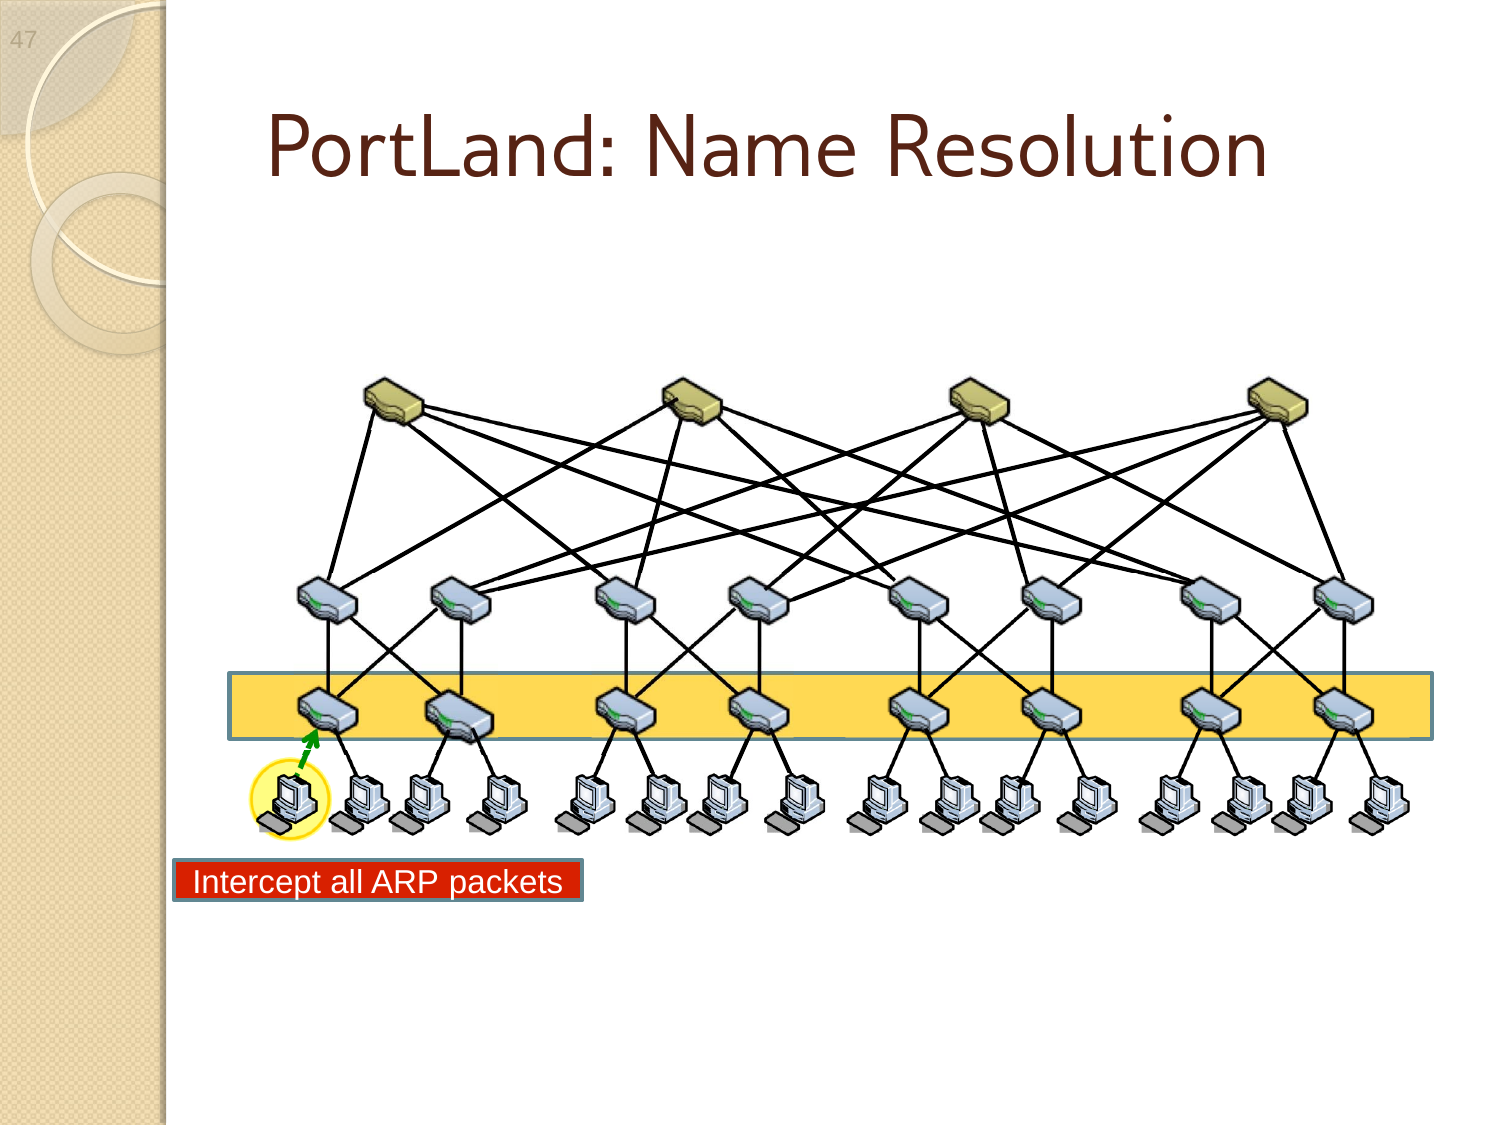

47
# PortLand: Name Resolution

Intercept all ARP packets